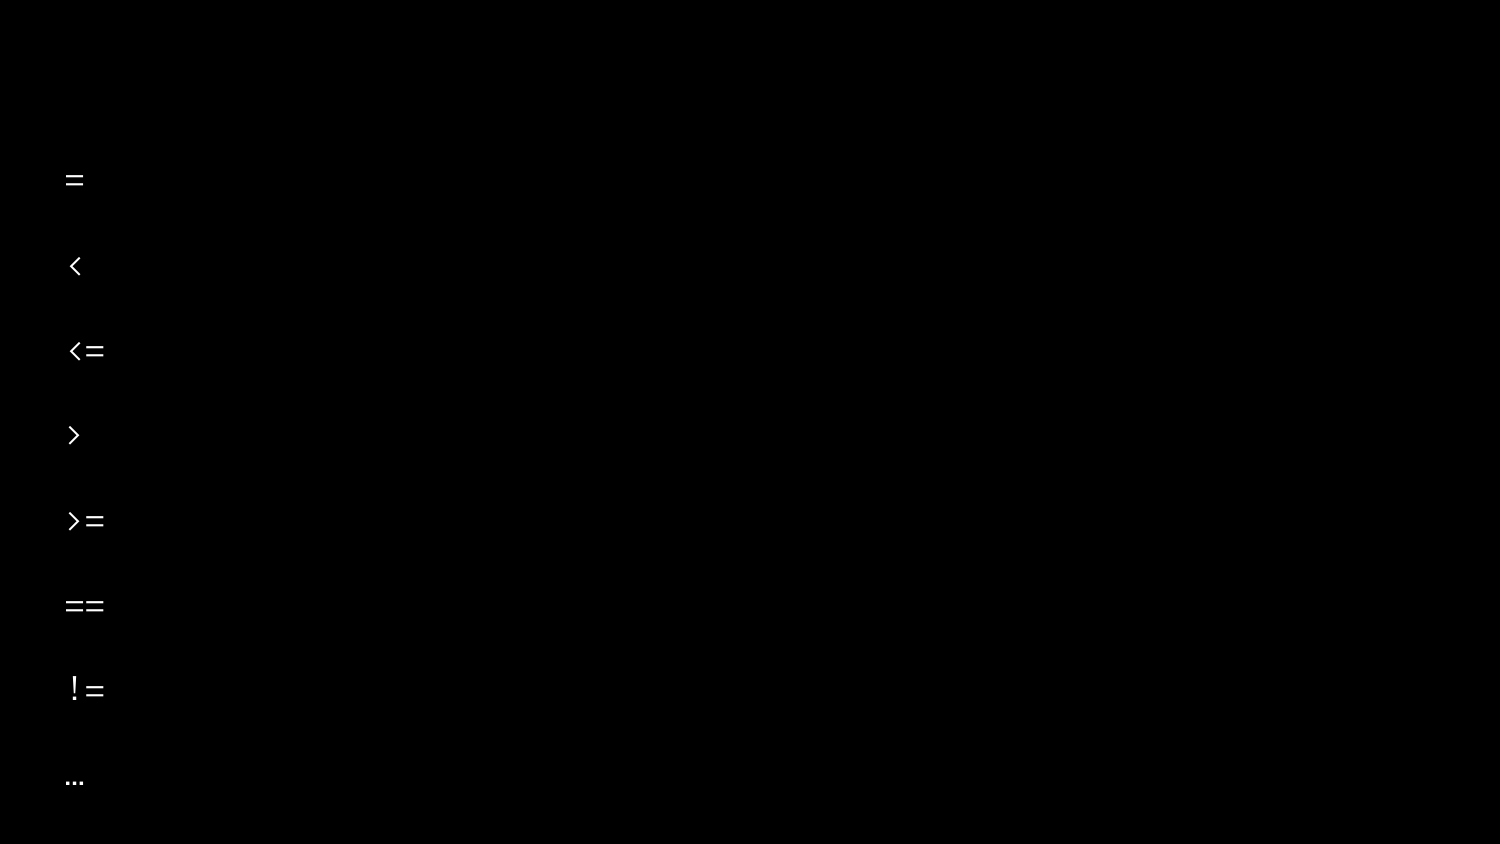

=
<
<=
>
>=
==
!=
…